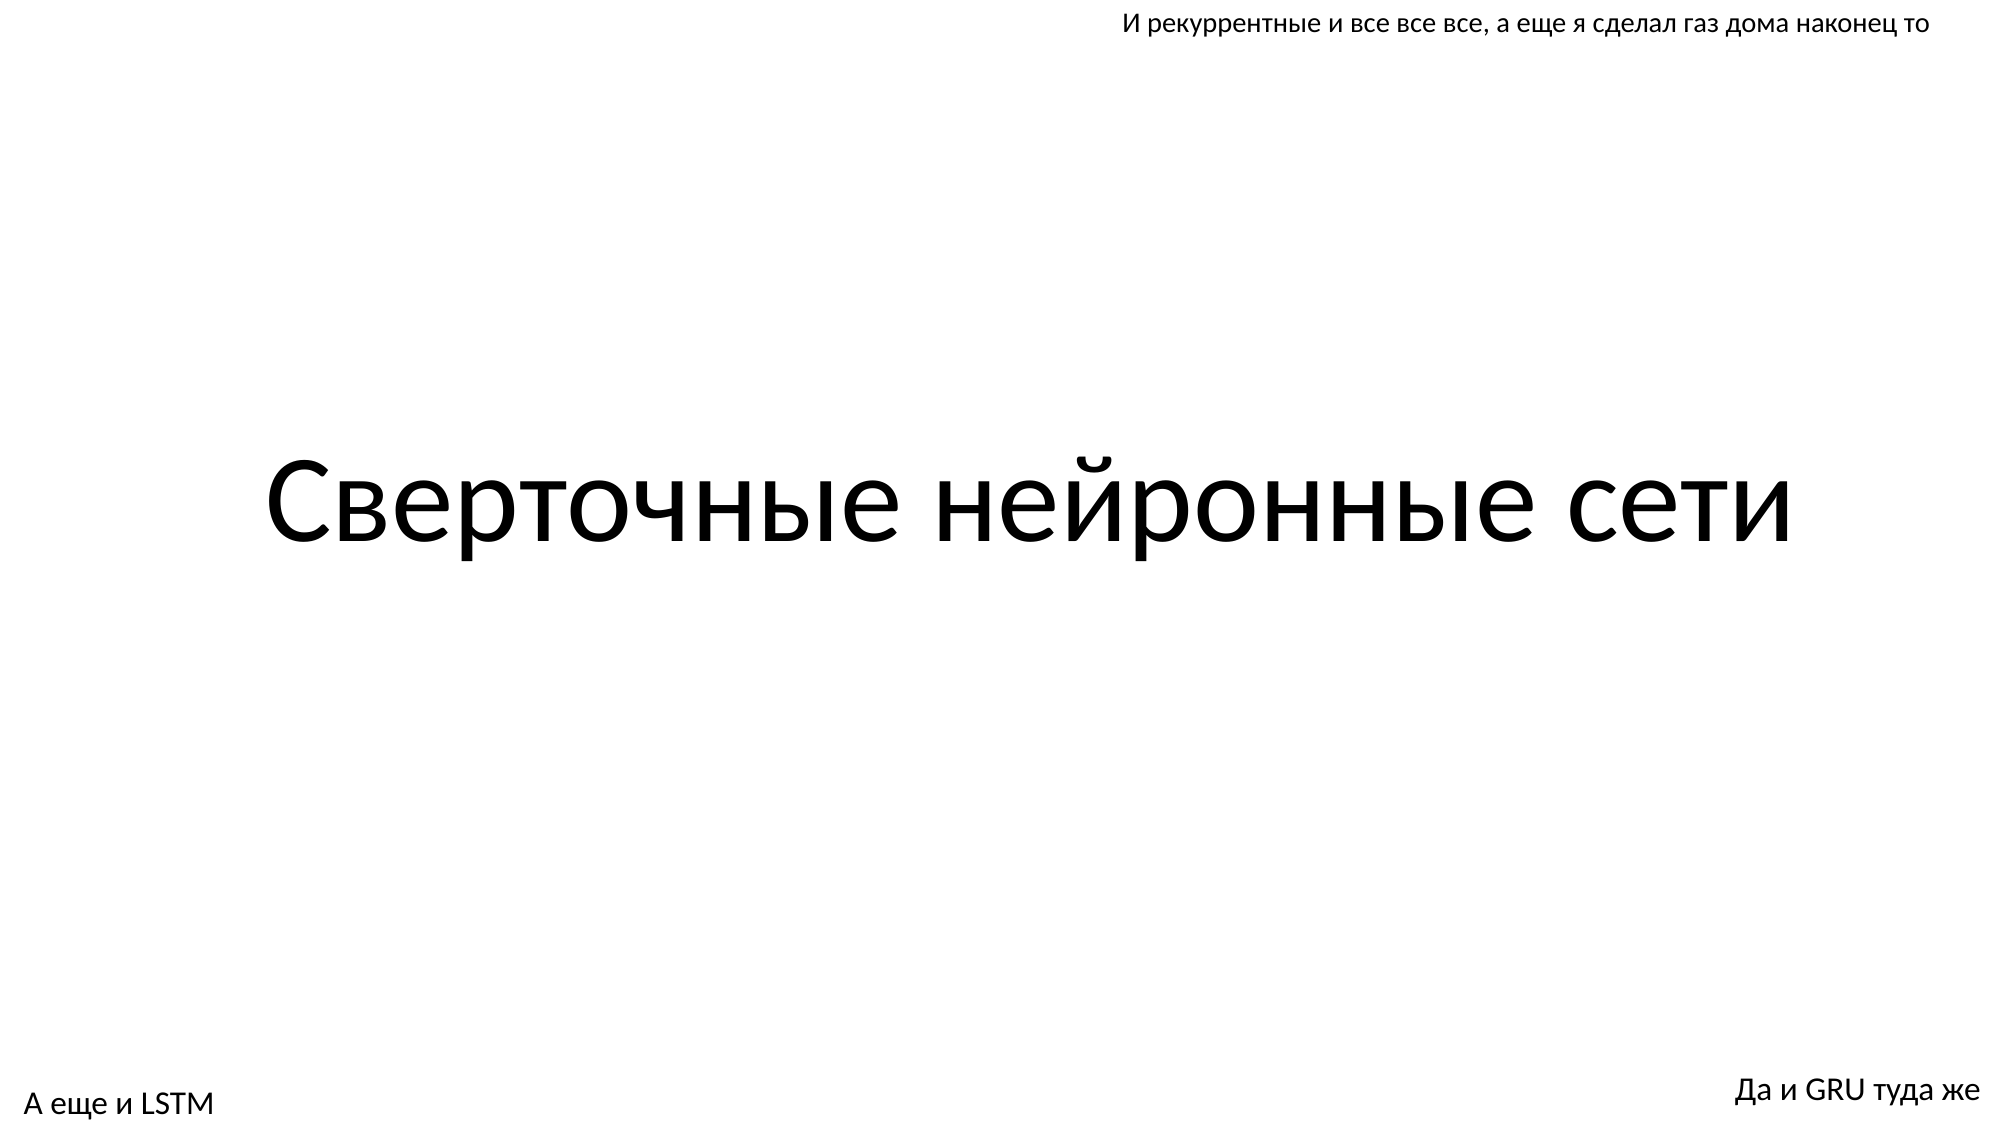

И рекуррентные и все все все, а еще я сделал газ дома наконец то
# Сверточные нейронные сети
Да и GRU туда же
А еще и LSTM